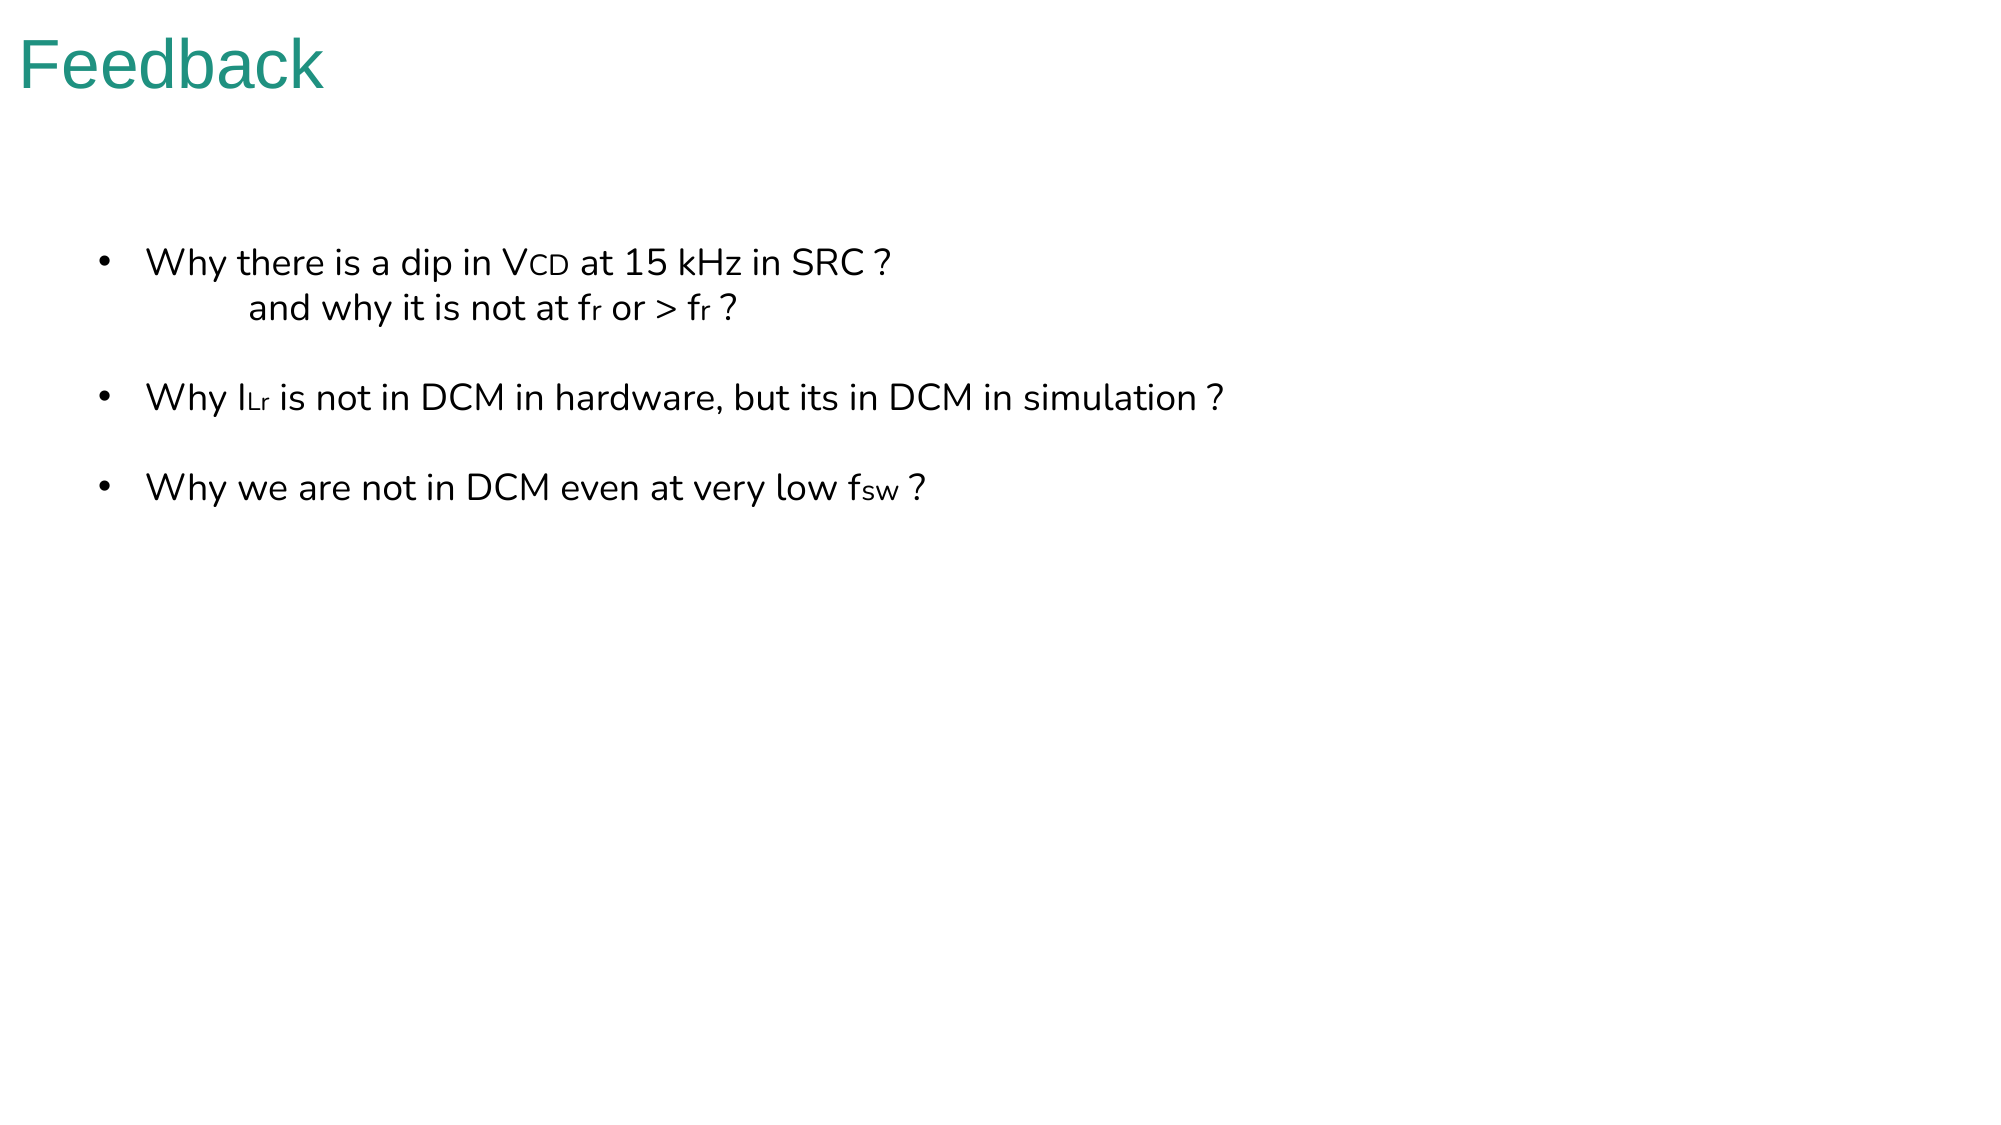

# Feedback
Why there is a dip in VCD at 15 kHz in SRC ?
	and why it is not at fr or > fr ?

Why ILr is not in DCM in hardware, but its in DCM in simulation ?

Why we are not in DCM even at very low fsw ?